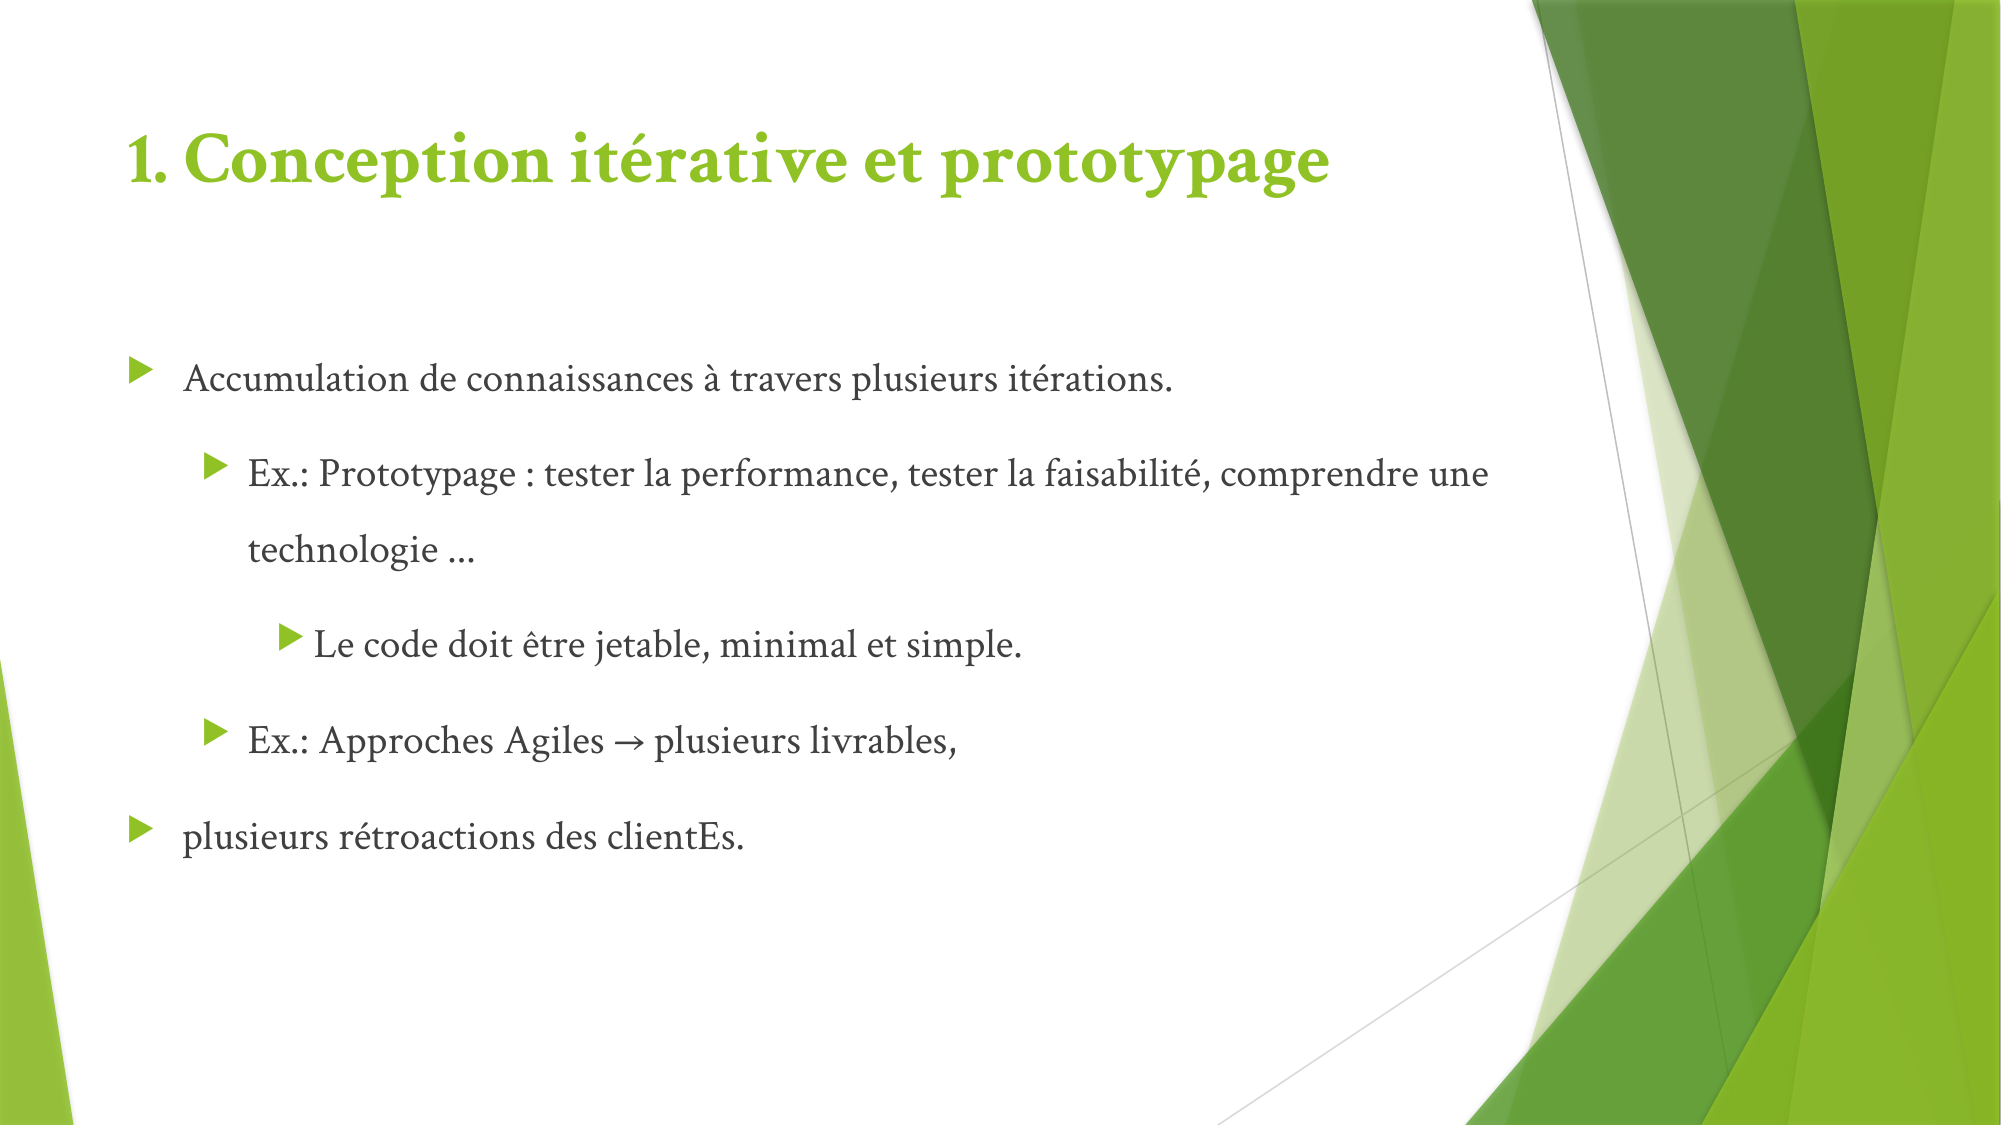

# 1. Conception itérative et prototypage
Accumulation de connaissances à travers plusieurs itérations.
Ex.: Prototypage : tester la performance, tester la faisabilité, comprendre une technologie ...
Le code doit être jetable, minimal et simple.
Ex.: Approches Agiles → plusieurs livrables,
plusieurs rétroactions des clientEs.